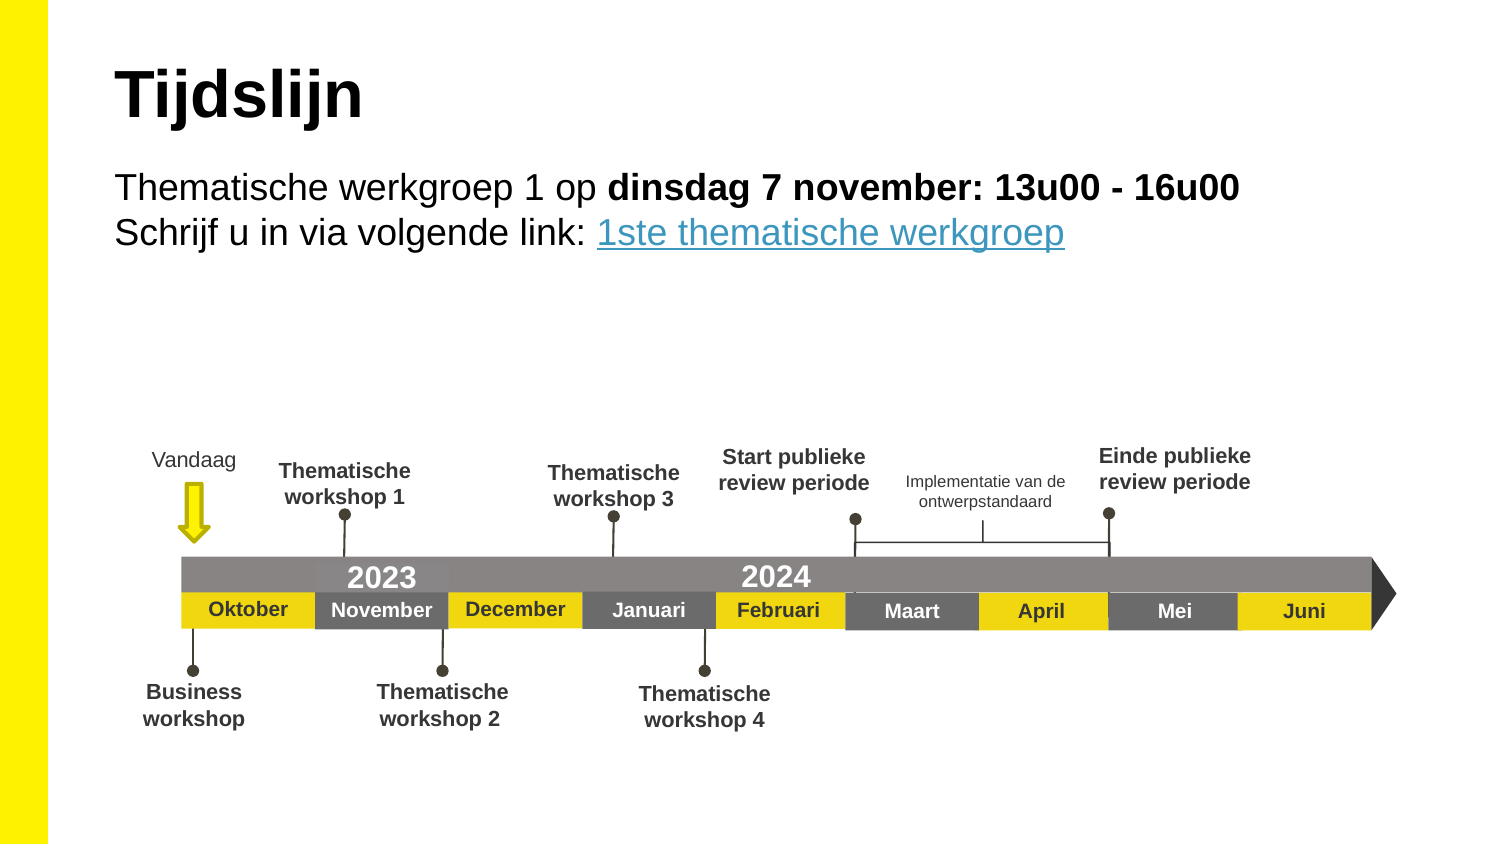

Tijdslijn
Thematische werkgroep 1 op dinsdag 7 november: 13u00 - 16u00
Schrijf u in via volgende link: 1ste thematische werkgroep
Einde publieke review periode
Start publieke review periode
Vandaag
Thematische workshop 1
Thematische workshop 3

Implementatie van de ontwerpstandaard

2024
2023

December
Oktober
Januari
Februari
November
Maart
Mei
April
Juni
Thematische workshop 4
Business workshop
Thematische workshop 2